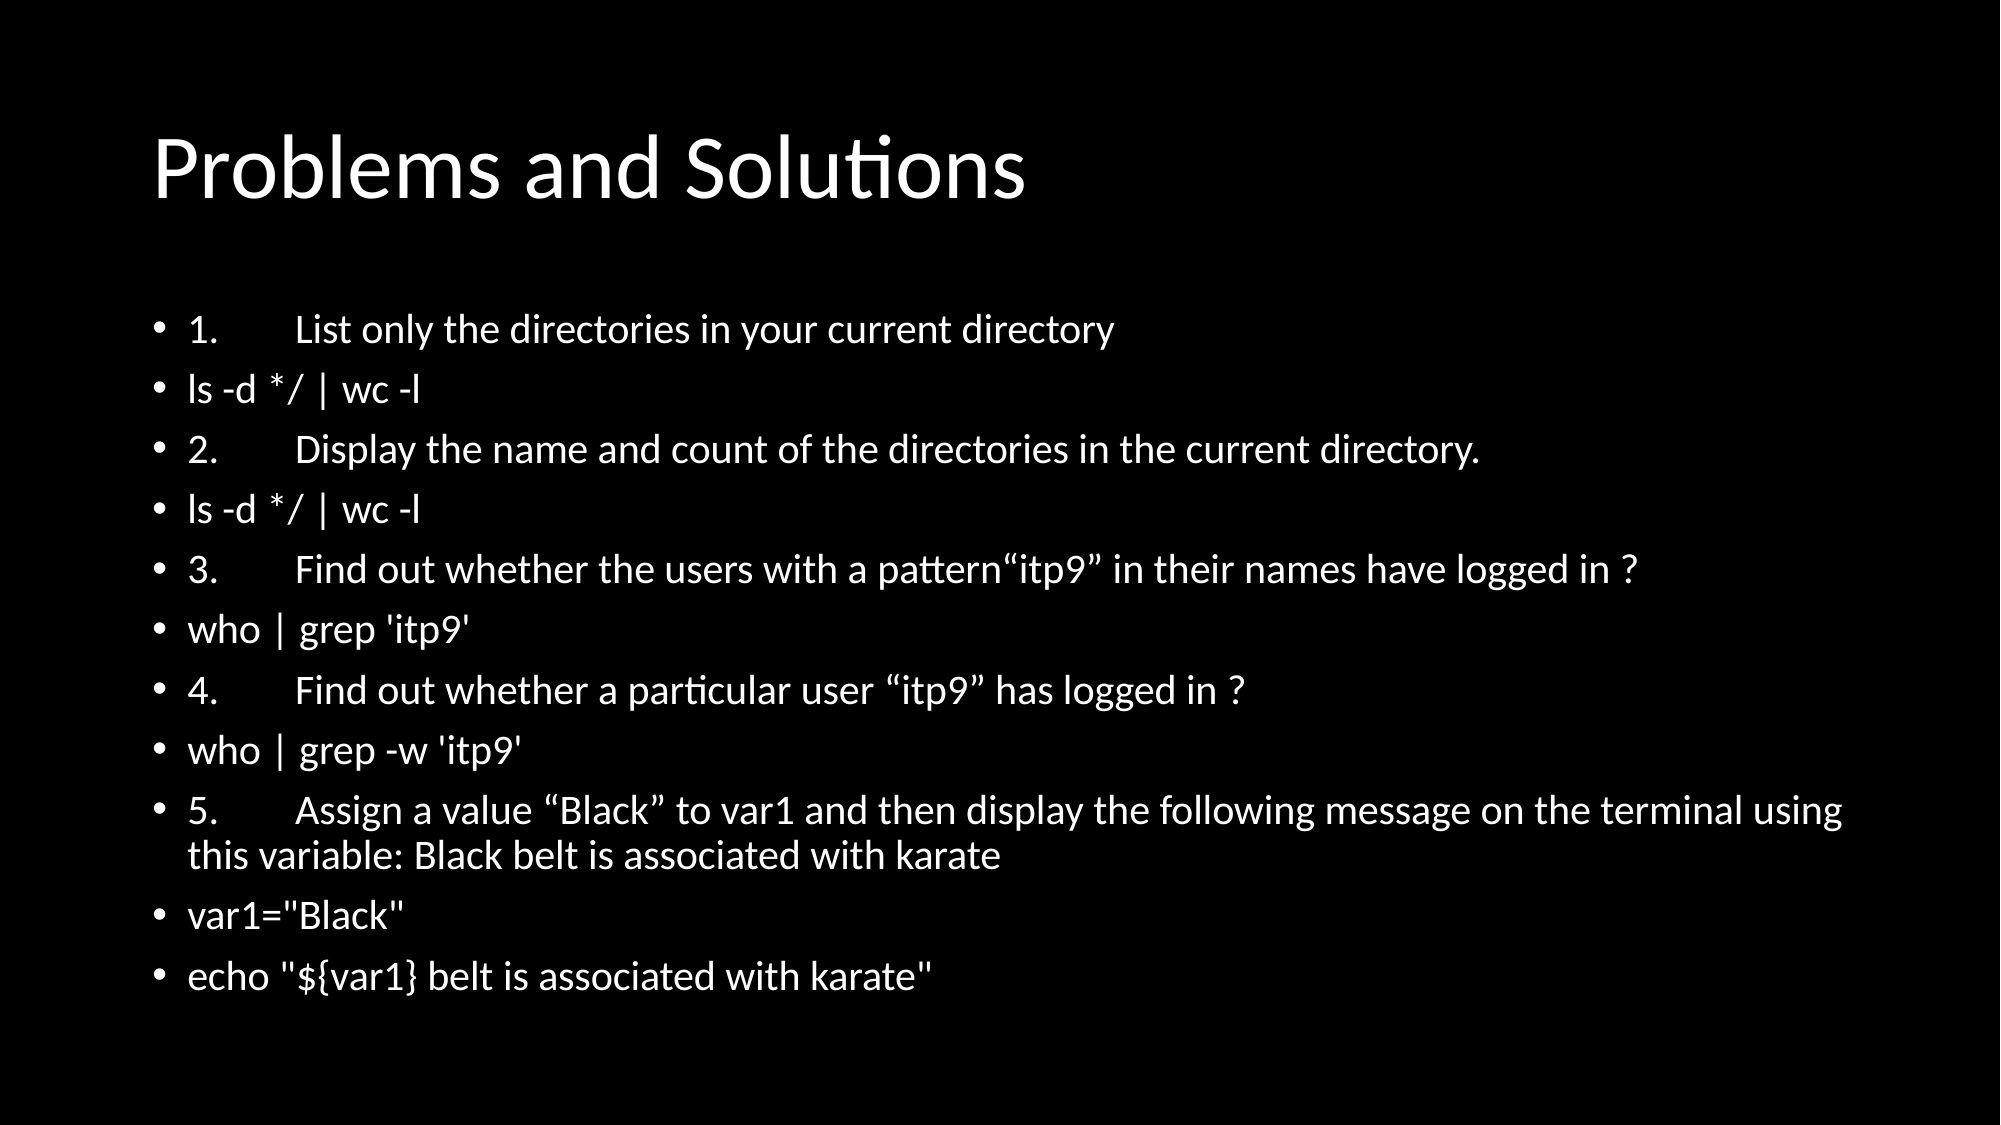

# Problems and Solutions
1.	List only the directories in your current directory
ls -d */ | wc -l
2.	Display the name and count of the directories in the current directory.
ls -d */ | wc -l
3.	Find out whether the users with a pattern“itp9” in their names have logged in ?
who | grep 'itp9'
4.	Find out whether a particular user “itp9” has logged in ?
who | grep -w 'itp9'
5.	Assign a value “Black” to var1 and then display the following message on the terminal using this variable: Black belt is associated with karate
var1="Black"
echo "${var1} belt is associated with karate"